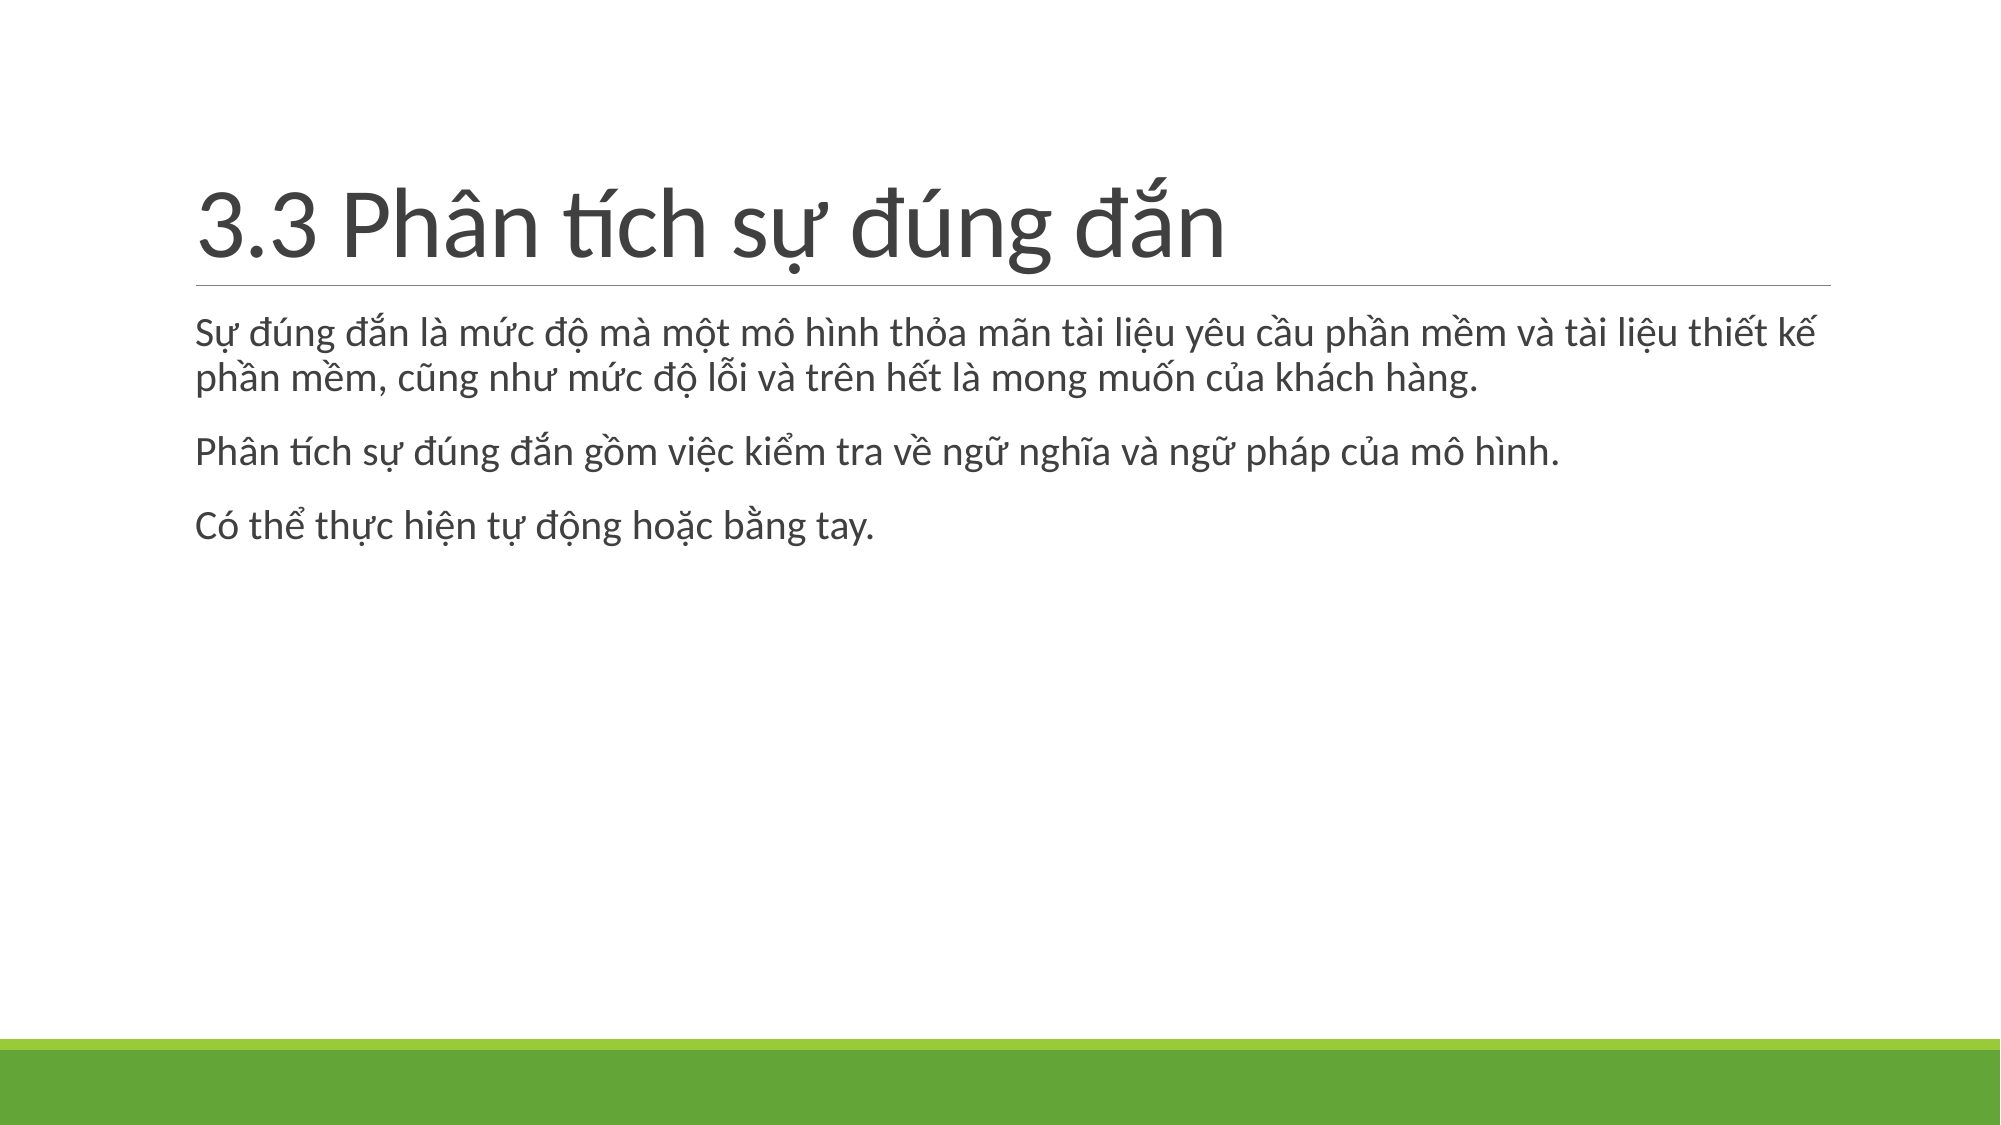

# 3.3 Phân tích sự đúng đắn
Sự đúng đắn là mức độ mà một mô hình thỏa mãn tài liệu yêu cầu phần mềm và tài liệu thiết kế phần mềm, cũng như mức độ lỗi và trên hết là mong muốn của khách hàng.
Phân tích sự đúng đắn gồm việc kiểm tra về ngữ nghĩa và ngữ pháp của mô hình.
Có thể thực hiện tự động hoặc bằng tay.